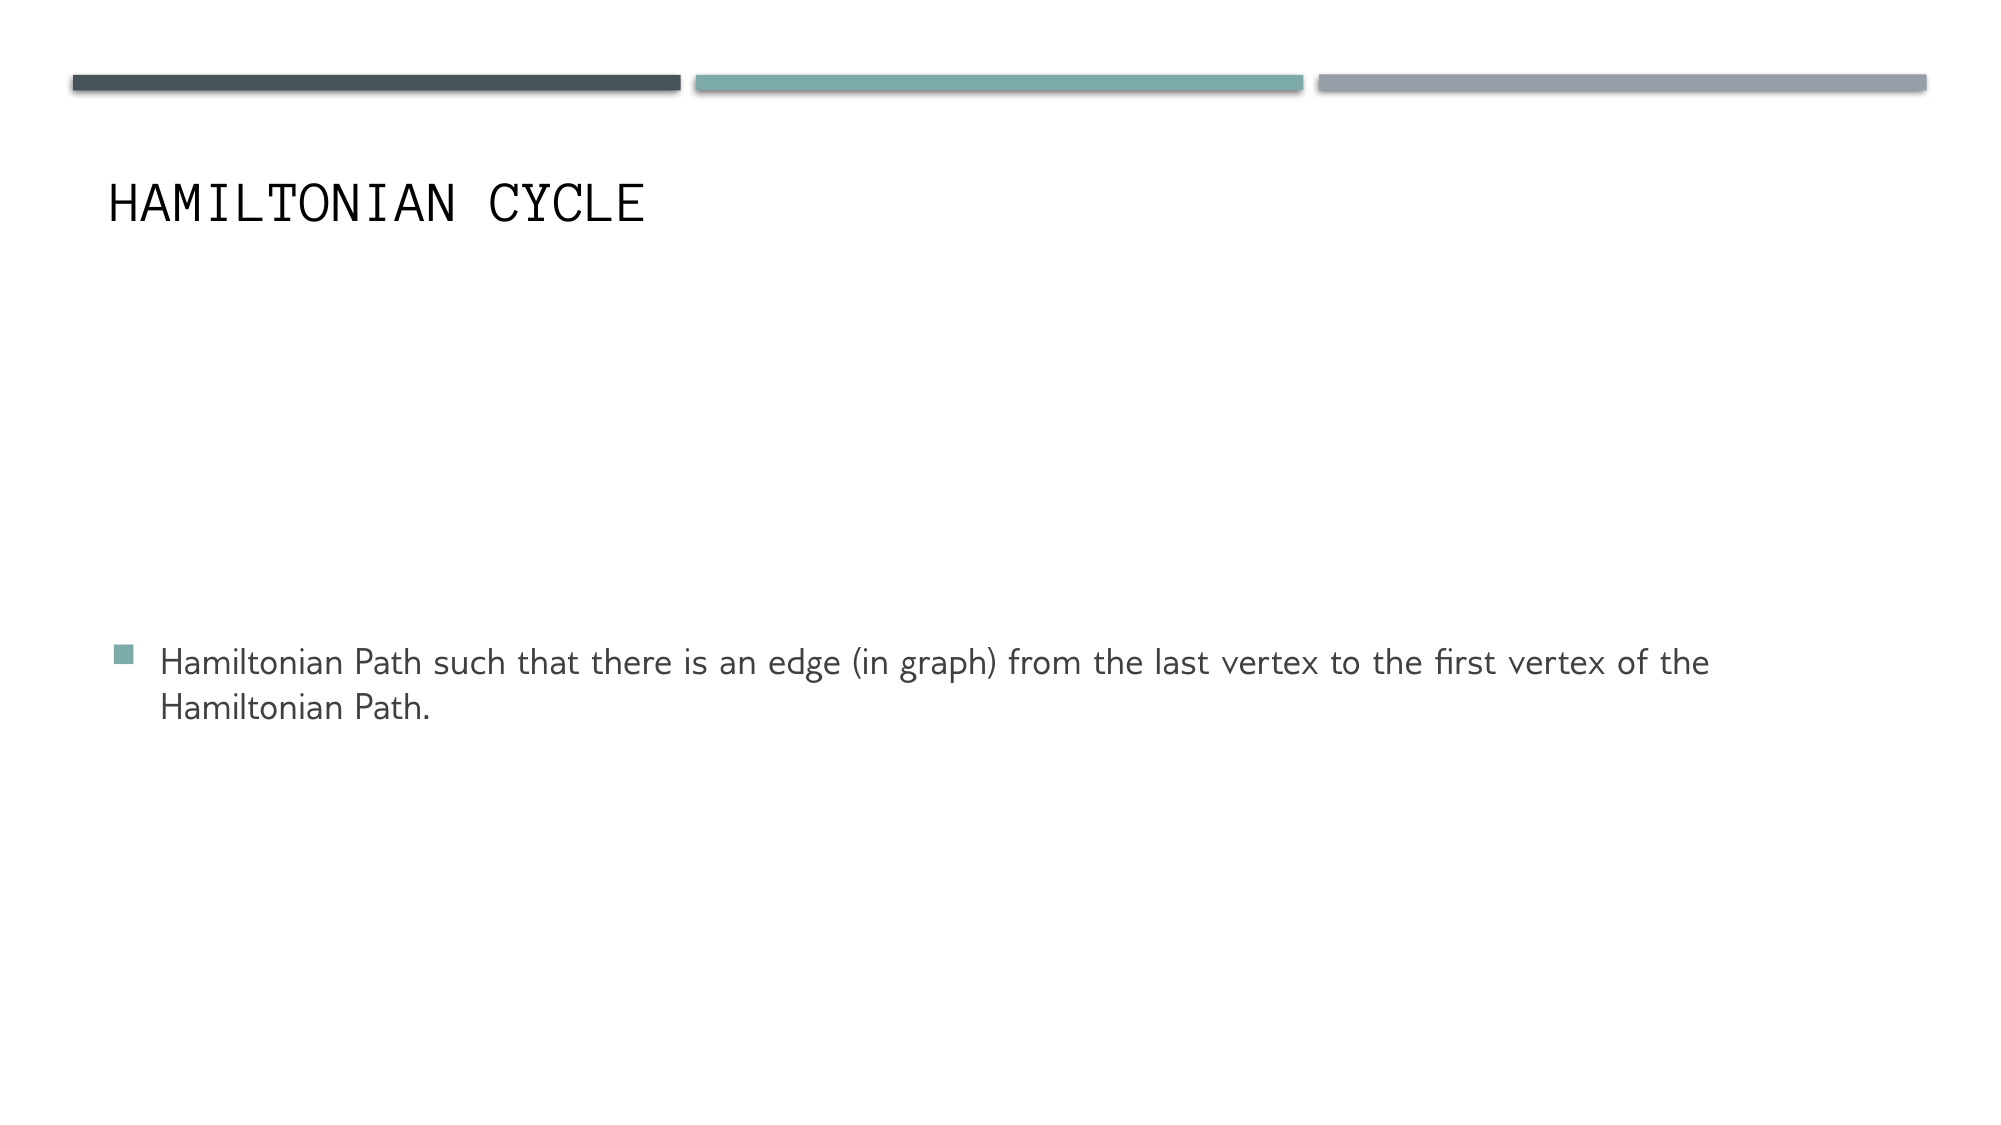

# Hamiltonian Cycle
Hamiltonian Path such that there is an edge (in graph) from the last vertex to the first vertex of the Hamiltonian Path.